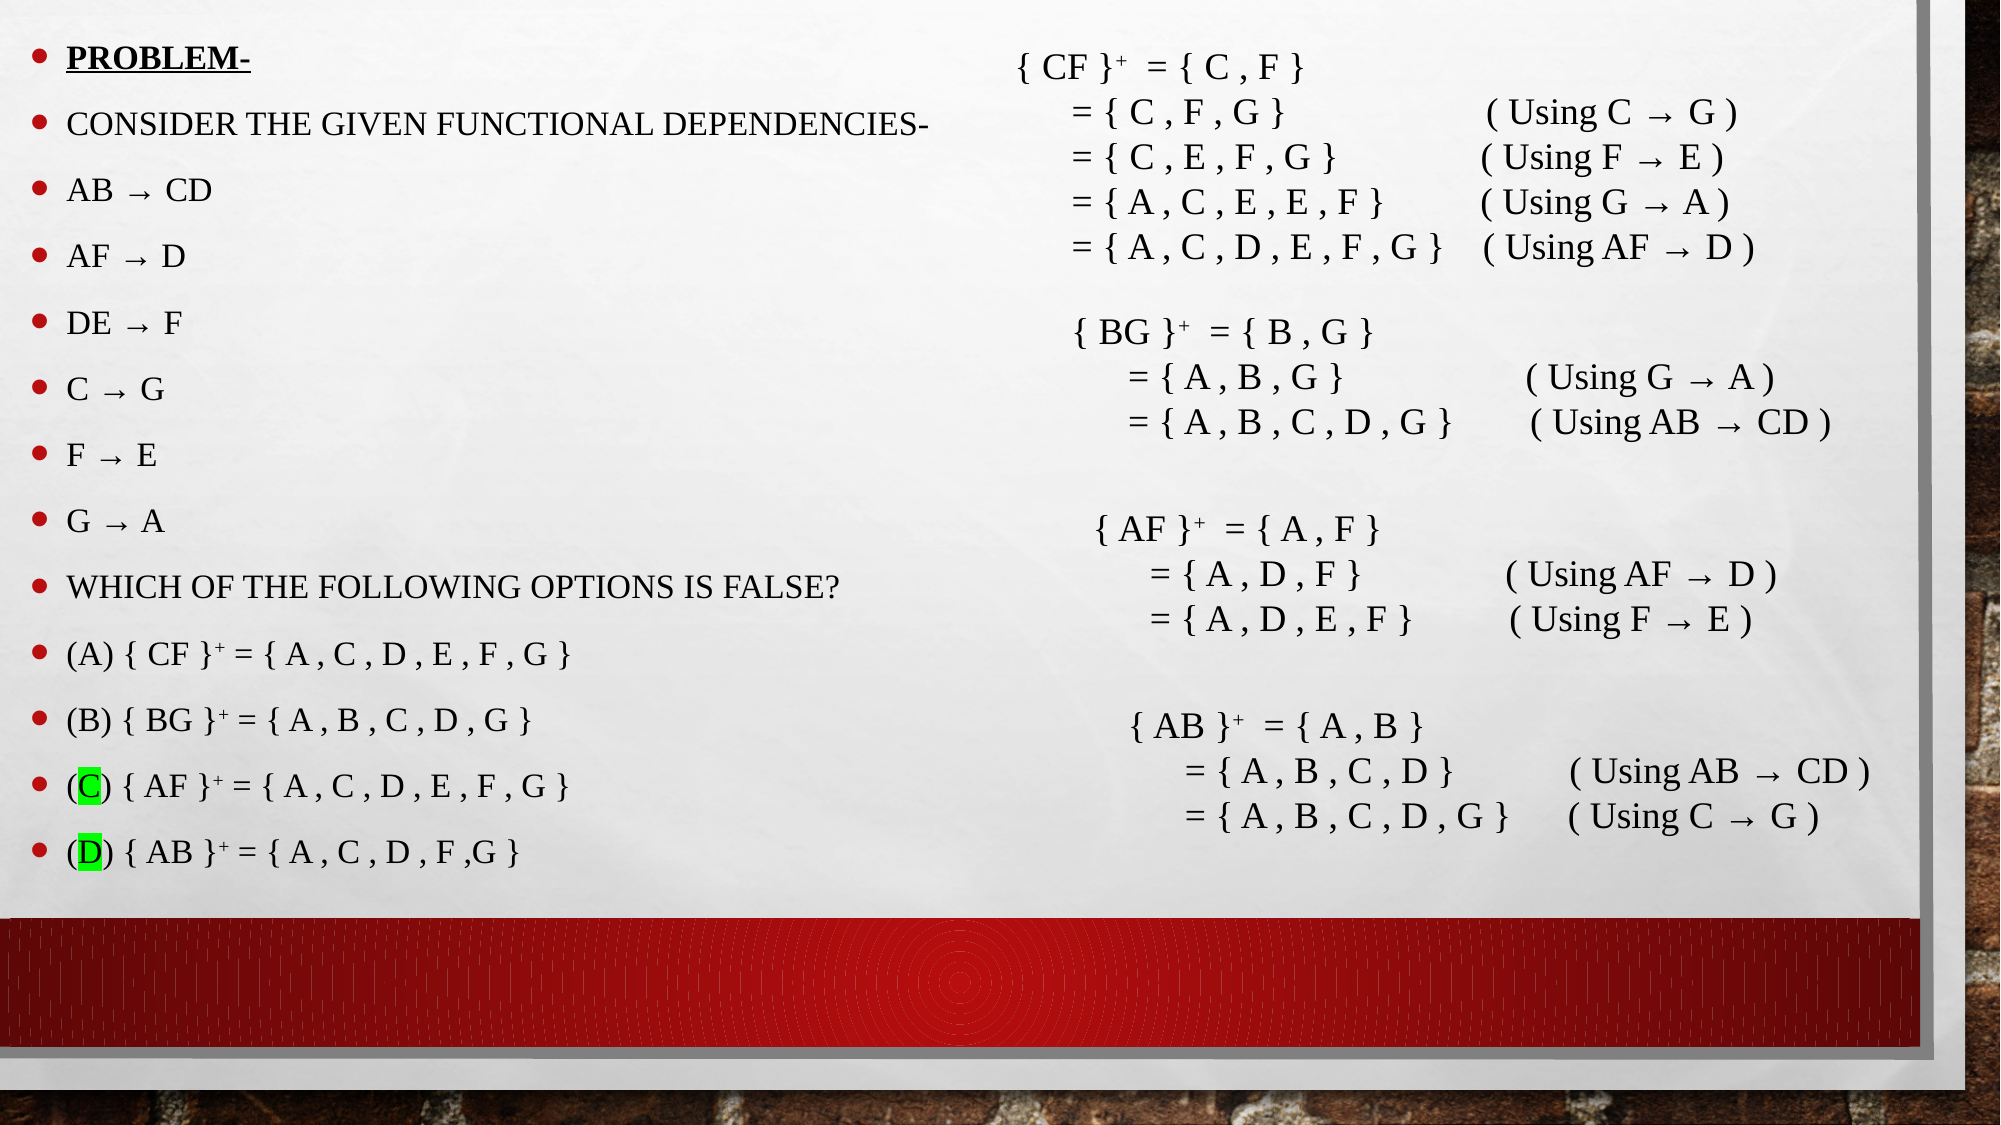

Problem-
Consider the given functional dependencies-
AB → CD
AF → D
DE → F
C → G
F → E
G → A
Which of the following options is false?
(A) { CF }+ = { A , C , D , E , F , G }
(B) { BG }+ = { A , B , C , D , G }
(C) { AF }+ = { A , C , D , E , F , G }
(D) { AB }+ = { A , C , D , F ,G }

{ CF }+  = { C , F }
      = { C , F , G }                     ( Using C → G )
      = { C , E , F , G }               ( Using F → E )
      = { A , C , E , E , F }          ( Using G → A )
      = { A , C , D , E , F , G }    ( Using AF → D )

{ BG }+  = { B , G }
      = { A , B , G }                   ( Using G → A )
      = { A , B , C , D , G }        ( Using AB → CD )

{ AF }+  = { A , F }
      = { A , D , F }               ( Using AF → D )
      = { A , D , E , F }          ( Using F → E )

{ AB }+  = { A , B }
      = { A , B , C , D }            ( Using AB → CD )
      = { A , B , C , D , G }      ( Using C → G )